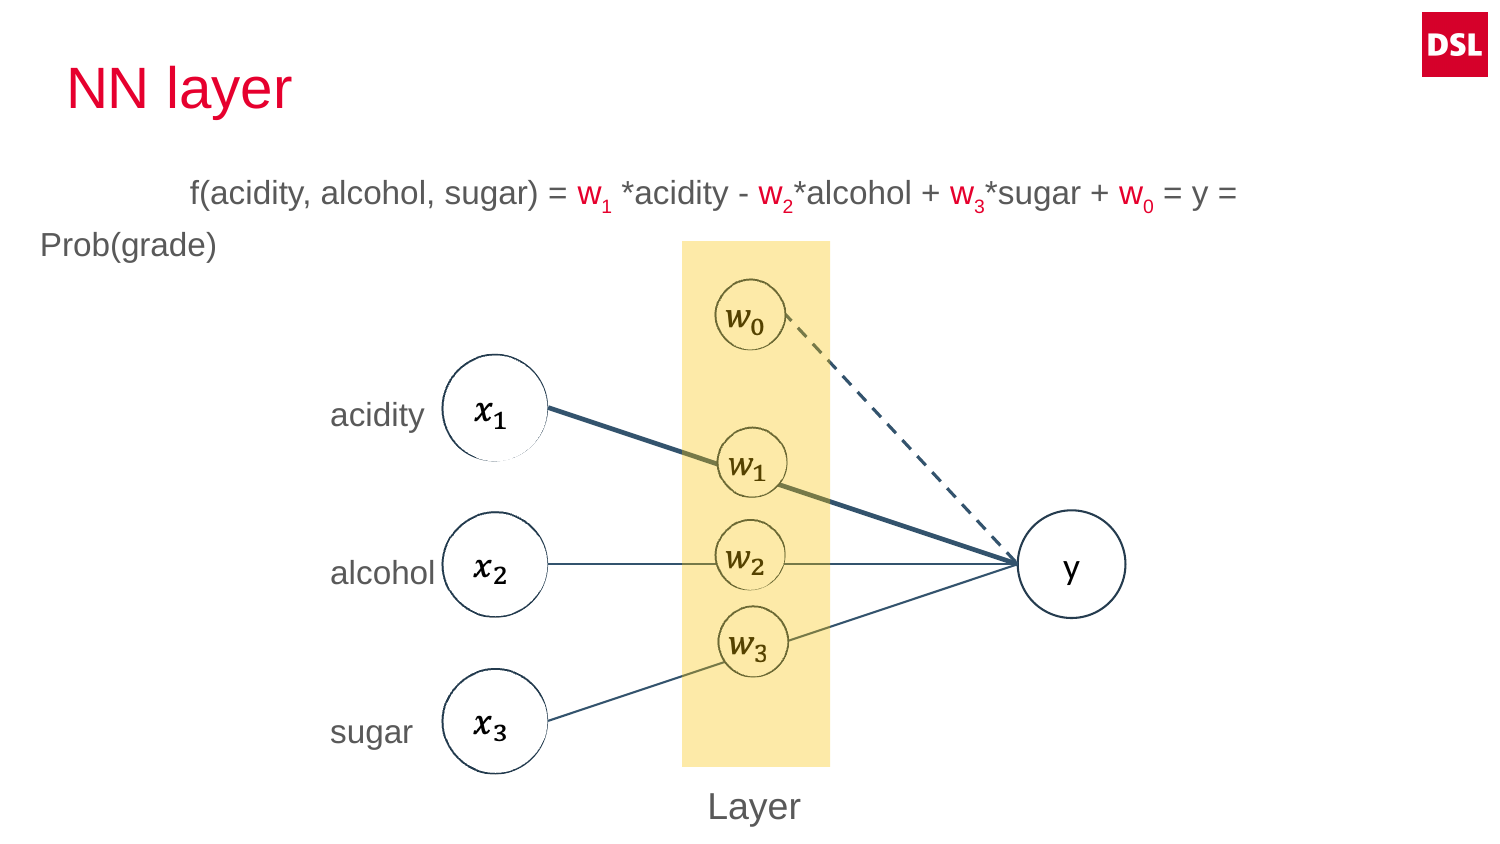

# NN layer
	f(acidity, alcohol, sugar) = w1 *acidity - w2*alcohol + w3*sugar + w0 = y = Prob(grade)

acidity
y
alcohol
sugar
Layer